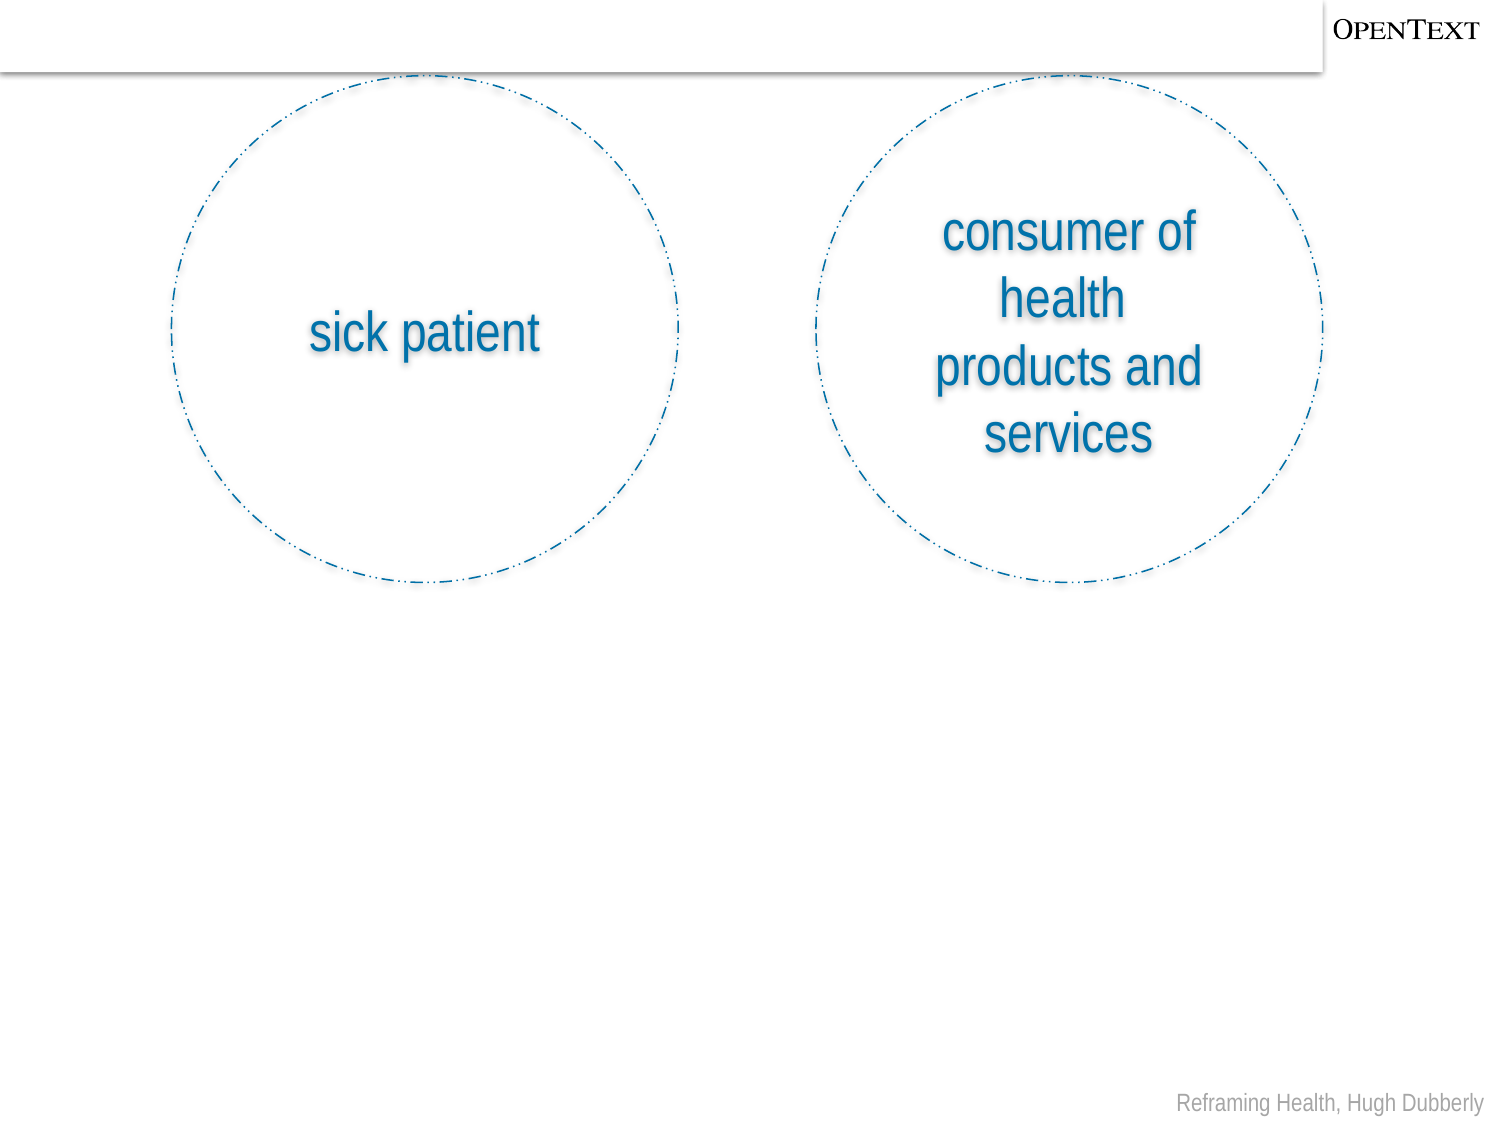

sick patient
consumer of health
products and services
Reframing Health, Hugh Dubberly